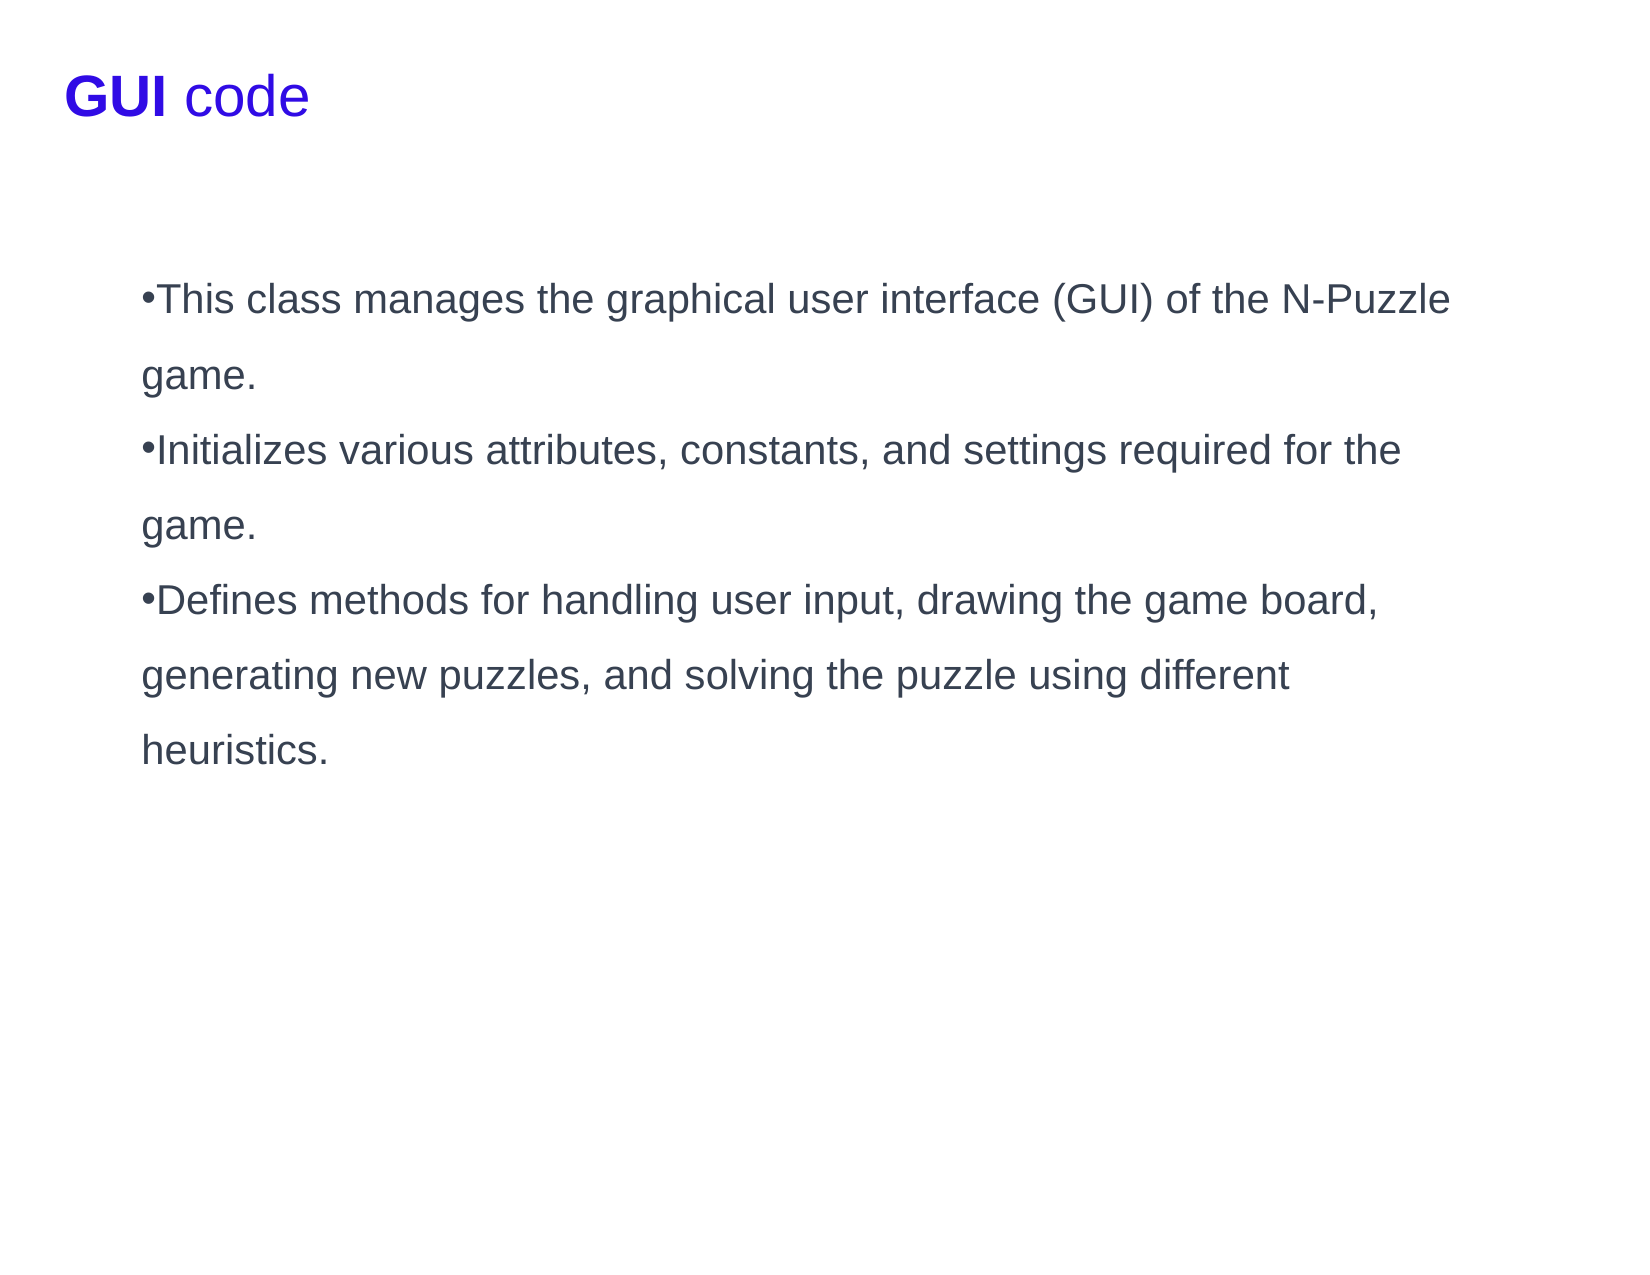

# GUI code
This class manages the graphical user interface (GUI) of the N-Puzzle game.
Initializes various attributes, constants, and settings required for the game.
Defines methods for handling user input, drawing the game board, generating new puzzles, and solving the puzzle using different heuristics.